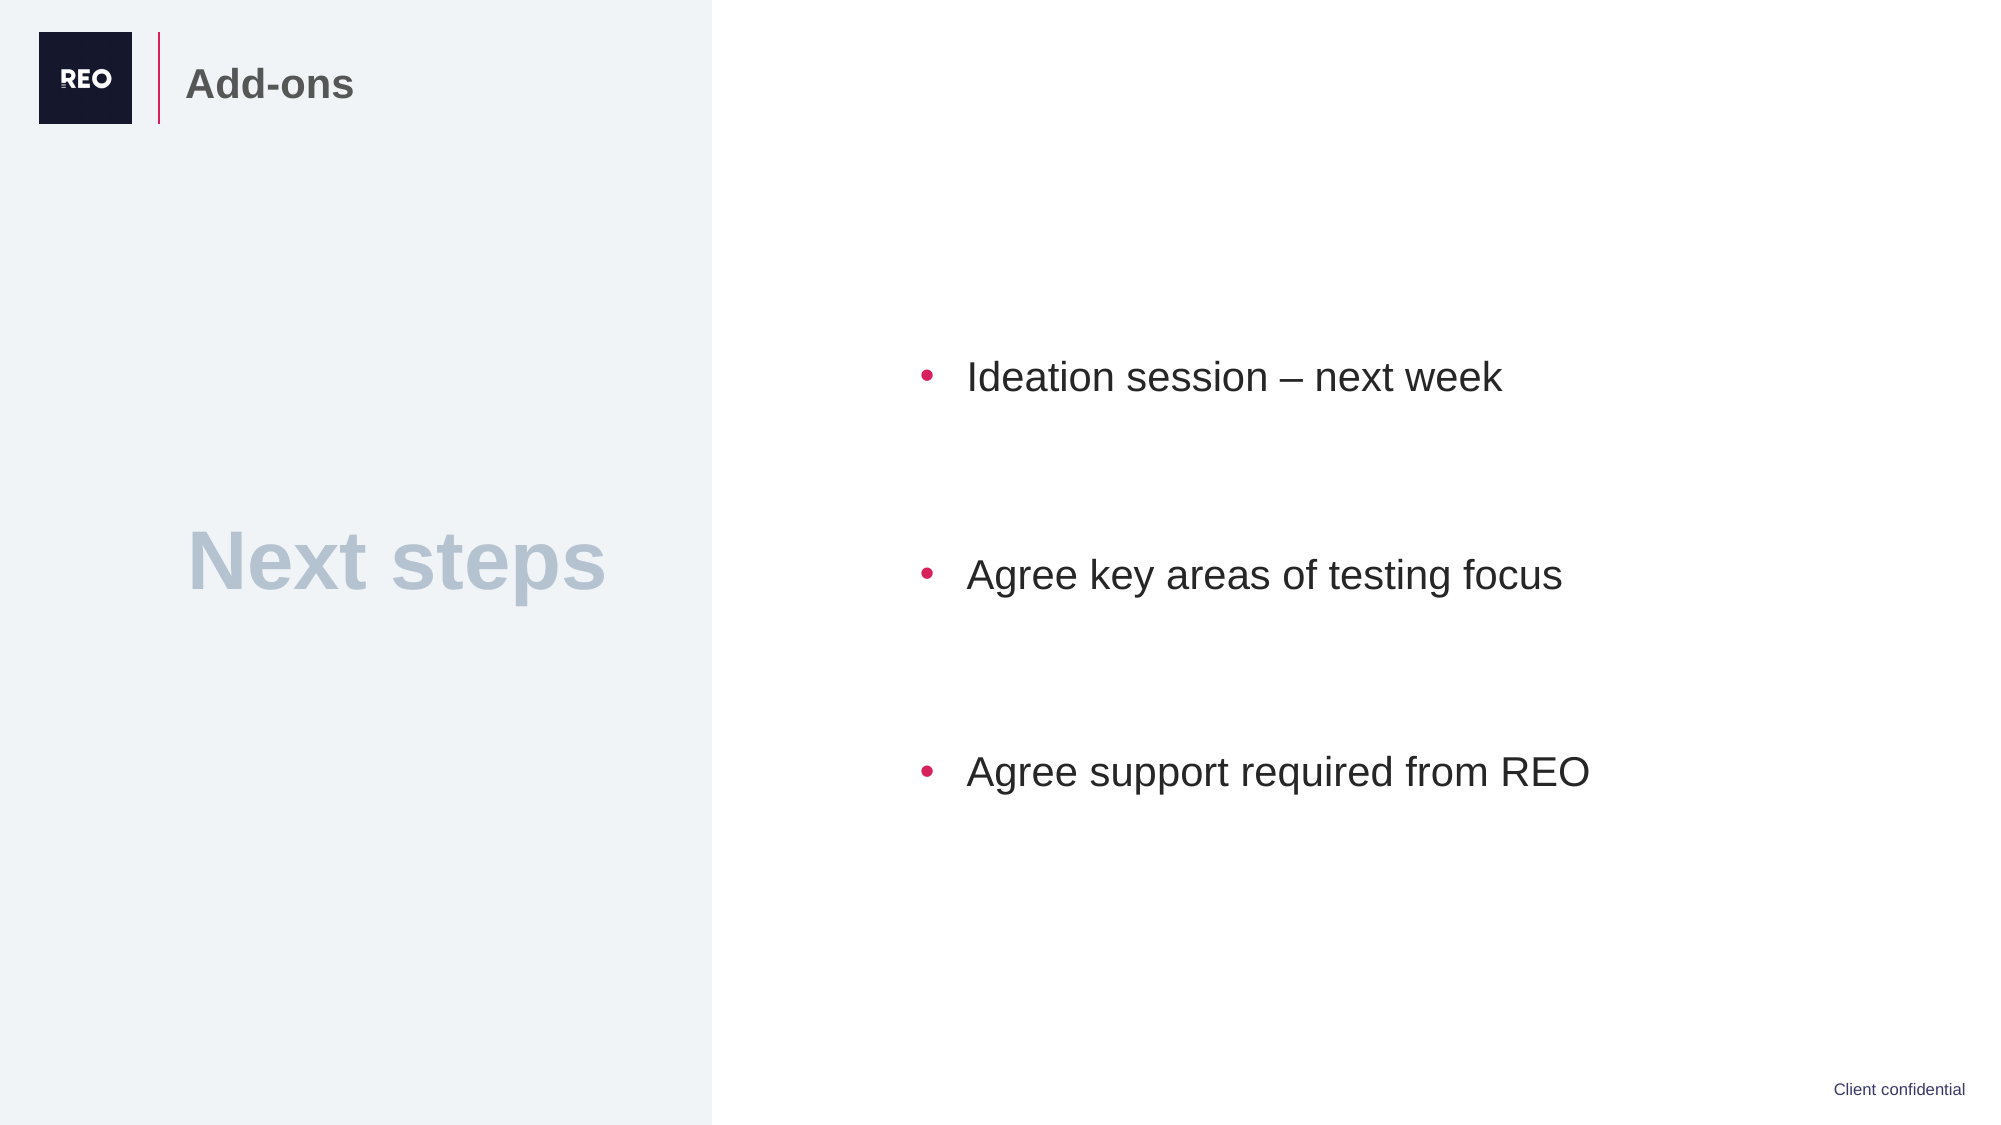

Add-ons

Ideation session – next week

Agree key areas of testing focus

Agree support required from REO

Next steps